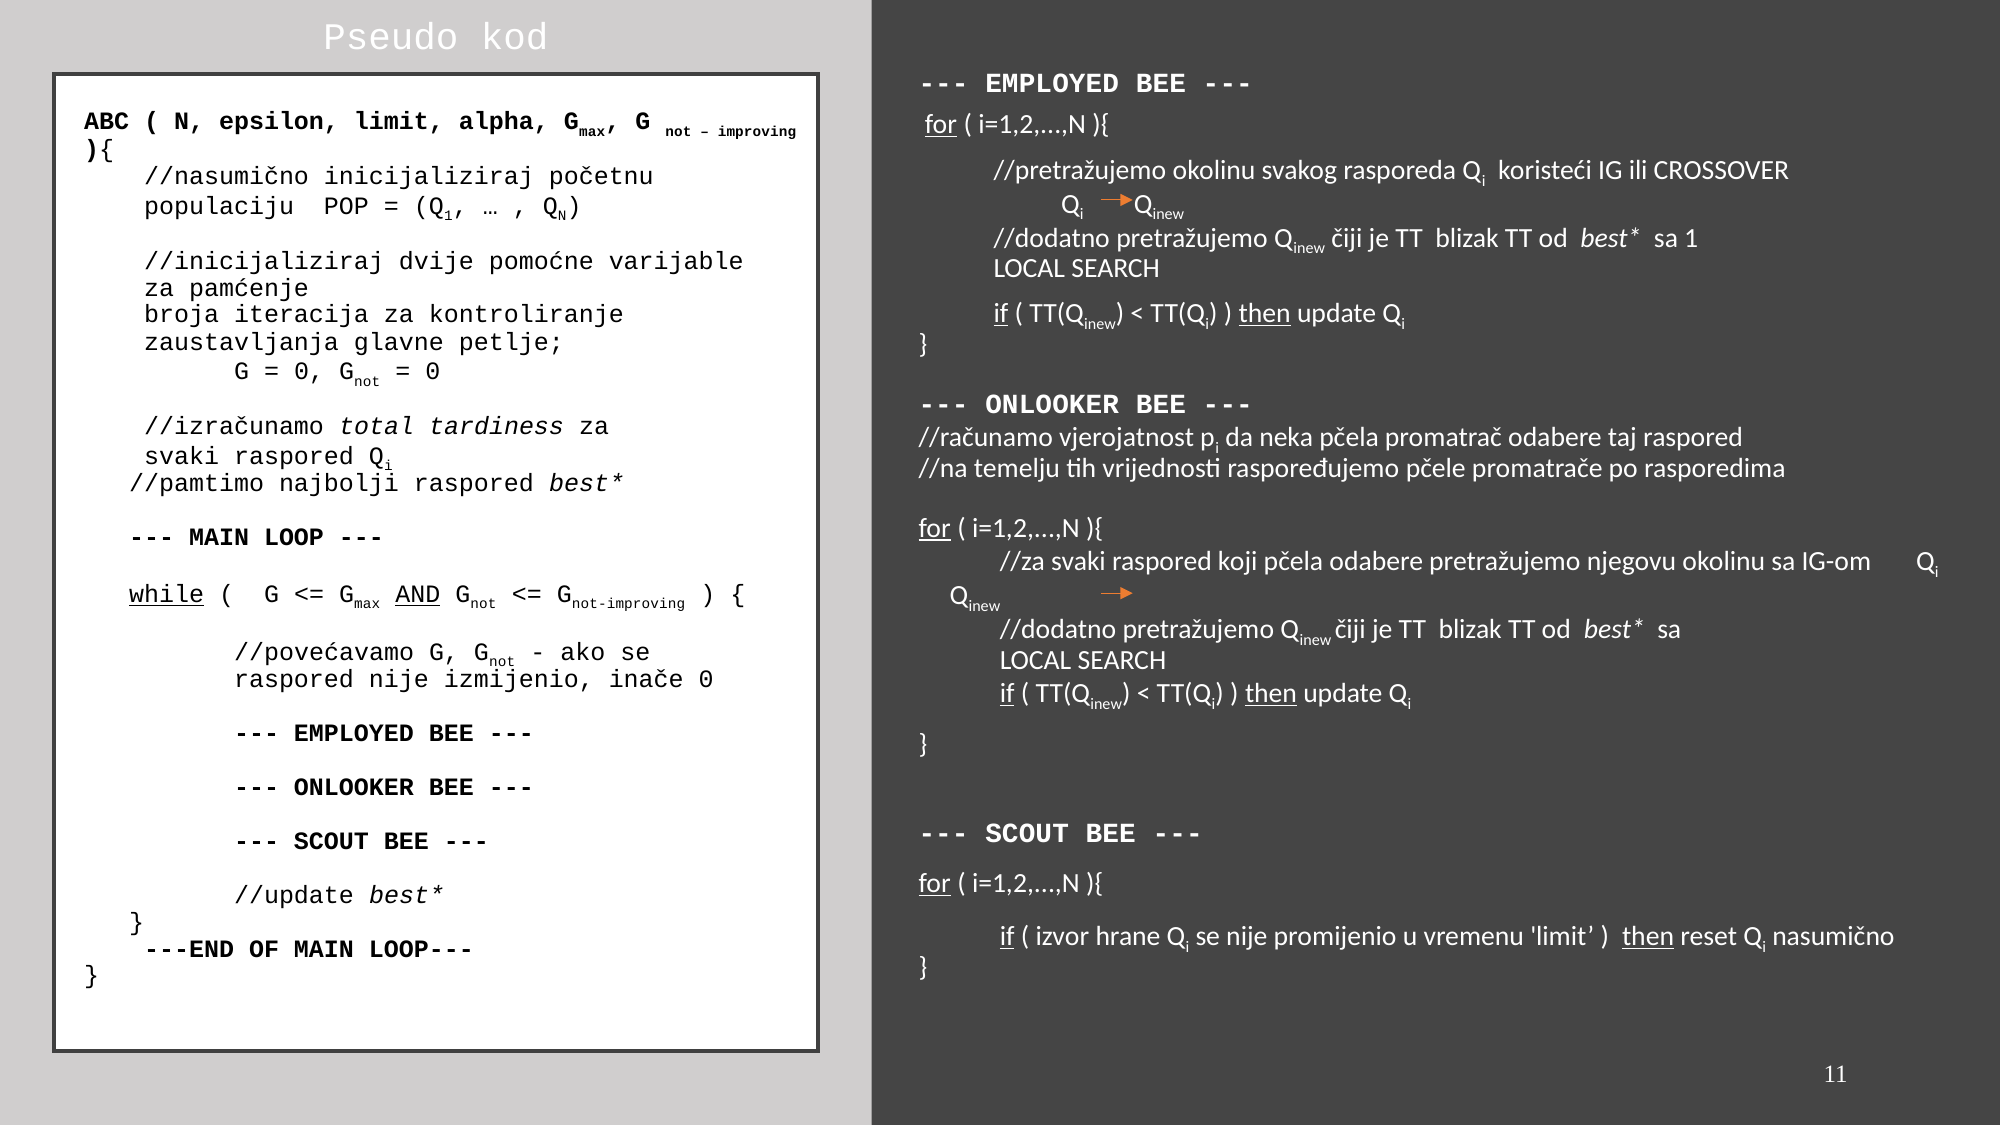

Pseudo kod

--- EMPLOYED BEE ---
 for ( i=1,2,...,N ){
            //pretražujemo okolinu svakog rasporeda Qi  koristeći IG ili CROSSOVER
	Qi        Qinew
            //dodatno pretražujemo Qinew čiji je TT  blizak TT od  best*  sa 1
            LOCAL SEARCH
            if ( TT(Qinew) < TT(Qi) ) then update Qi
}
--- ONLOOKER BEE ---
//računamo vjerojatnost pi da neka pčela promatrač odabere taj raspored
//na temelju tih vrijednosti raspoređujemo pčele promatrače po rasporedima
for ( i=1,2,...,N ){
             //za svaki raspored koji pčela odabere pretražujemo njegovu okolinu sa IG-om 	Qi        Qinew
             //dodatno pretražujemo Qinew čiji je TT  blizak TT od  best*  sa
             LOCAL SEARCH
             if ( TT(Qinew) < TT(Qi) ) then update Qi
}
--- SCOUT BEE ---
for ( i=1,2,...,N ){
             if ( izvor hrane Qi se nije promijenio u vremenu 'limit’ )  then reset Qi nasumično
}
# ABC ( N, epsilon, limit, alpha, Gmax, G not – improving ){ //nasumično inicijaliziraj početnu populaciju  POP = (Q1, … , QN)   //inicijaliziraj dvije pomoćne varijable za pamćenje broja iteracija za kontroliranje zaustavljanja glavne petlje; G = 0, Gnot = 0   //izračunamo total tardiness za svaki raspored Qi //pamtimo najbolji raspored best*   --- MAIN LOOP ---   while (  G <= Gmax AND Gnot <= Gnot-improving ) { //povećavamo G, Gnot - ako se raspored nije izmijenio, inače 0   --- EMPLOYED BEE --- --- ONLOOKER BEE ---   --- SCOUT BEE --- //update best* } ---END OF MAIN LOOP--- }
11